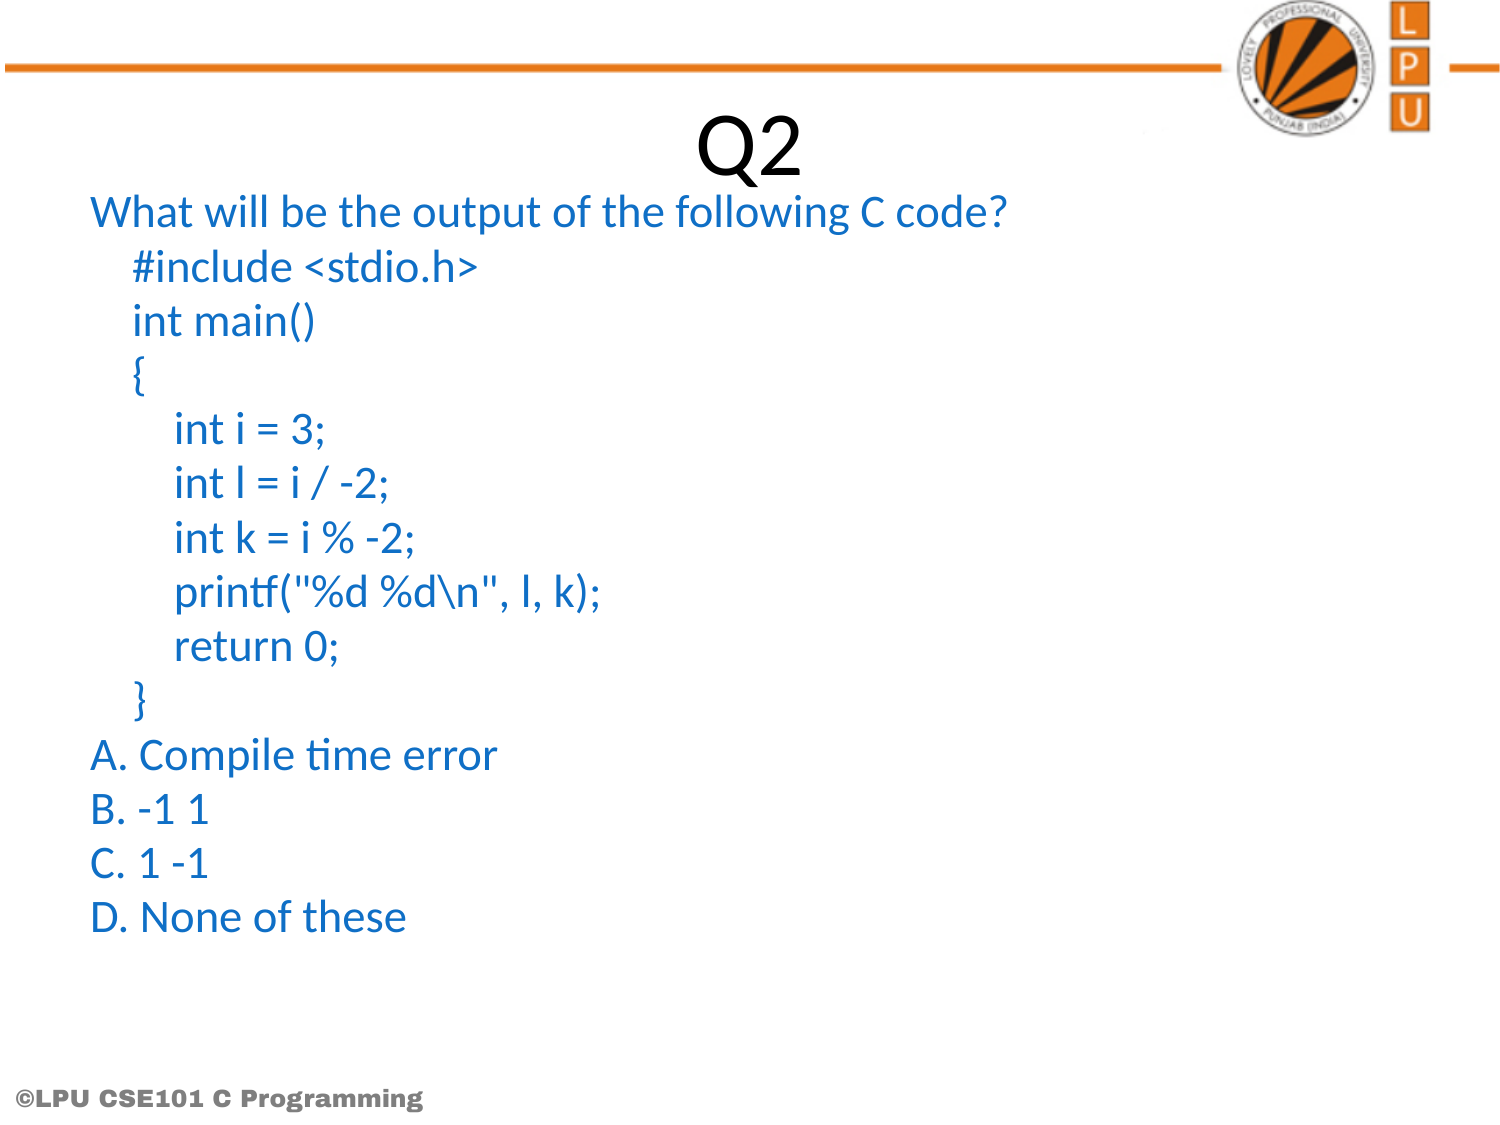

# Q2
What will be the output of the following C code?
    #include <stdio.h>
    int main()
    {
        int i = 3;
        int l = i / -2;
        int k = i % -2;
        printf("%d %d\n", l, k);
        return 0;
    }
A. Compile time error
B. -1 1
C. 1 -1
D. None of these